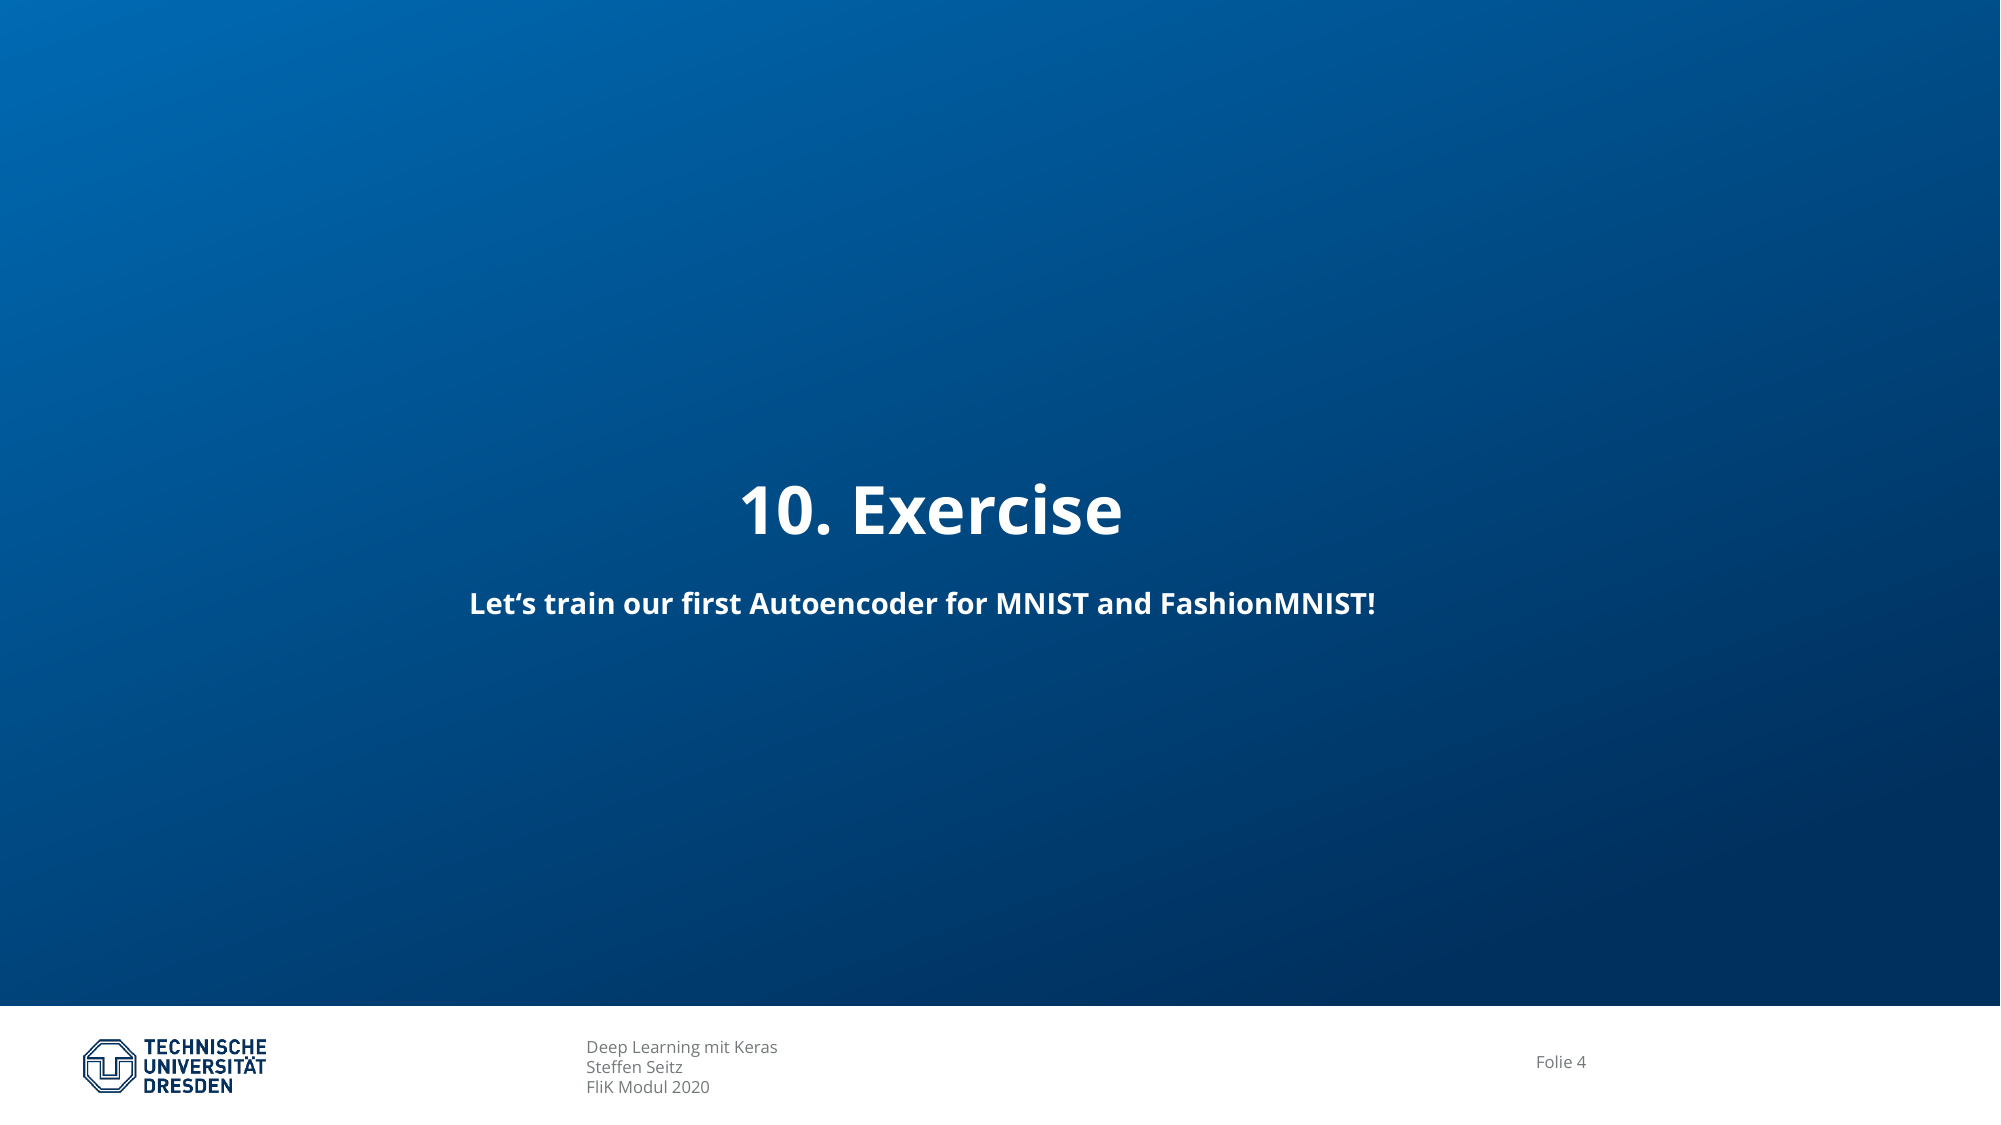

# 10. Exercise Let‘s train our first Autoencoder for MNIST and FashionMNIST!